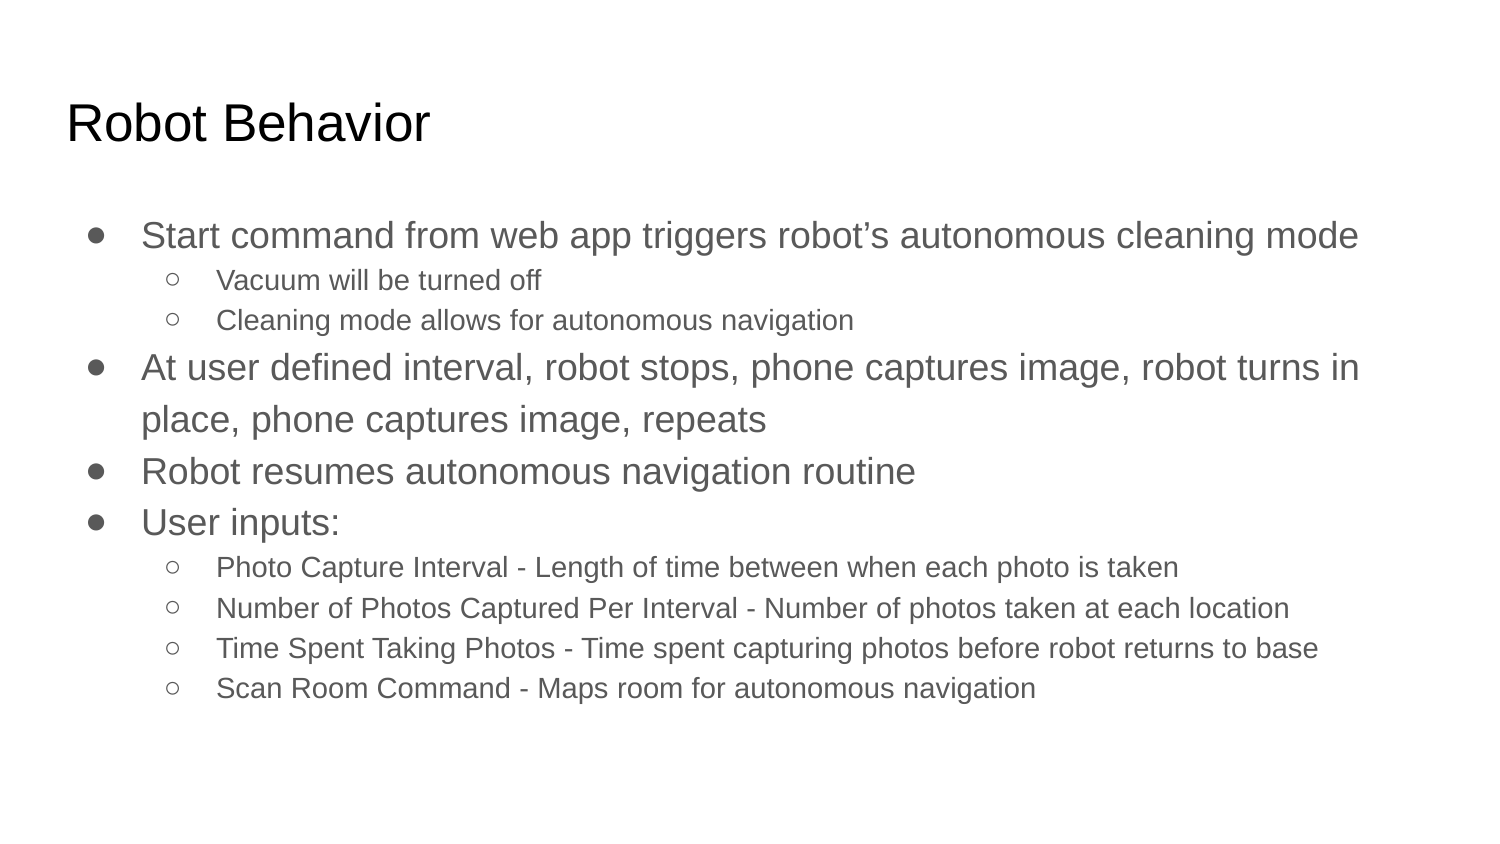

# Robot Behavior
Start command from web app triggers robot’s autonomous cleaning mode
Vacuum will be turned off
Cleaning mode allows for autonomous navigation
At user defined interval, robot stops, phone captures image, robot turns in place, phone captures image, repeats
Robot resumes autonomous navigation routine
User inputs:
Photo Capture Interval - Length of time between when each photo is taken
Number of Photos Captured Per Interval - Number of photos taken at each location
Time Spent Taking Photos - Time spent capturing photos before robot returns to base
Scan Room Command - Maps room for autonomous navigation